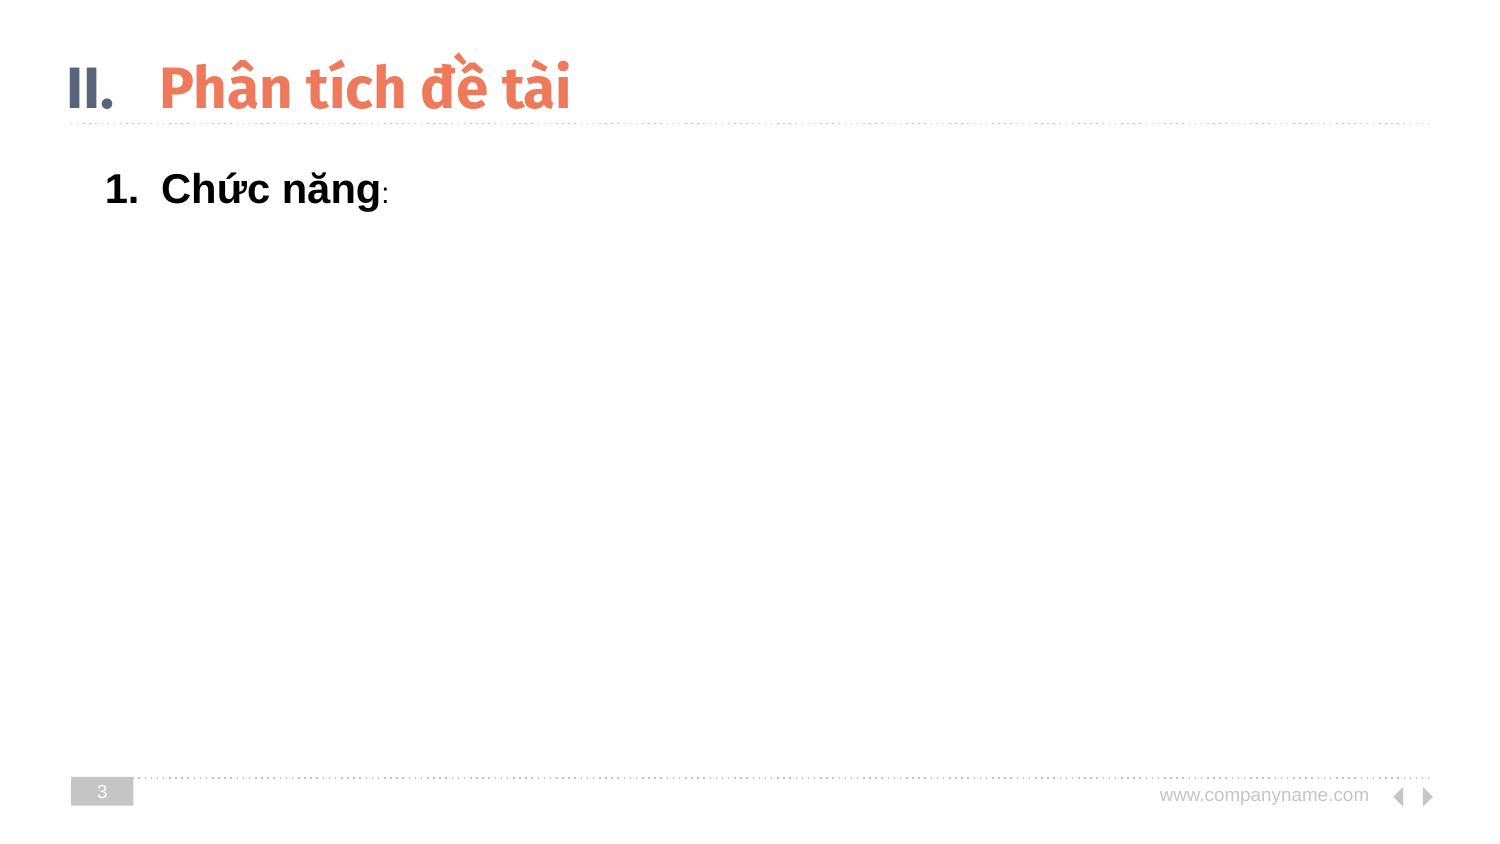

# Phân tích đề tài
Chức năng:

3